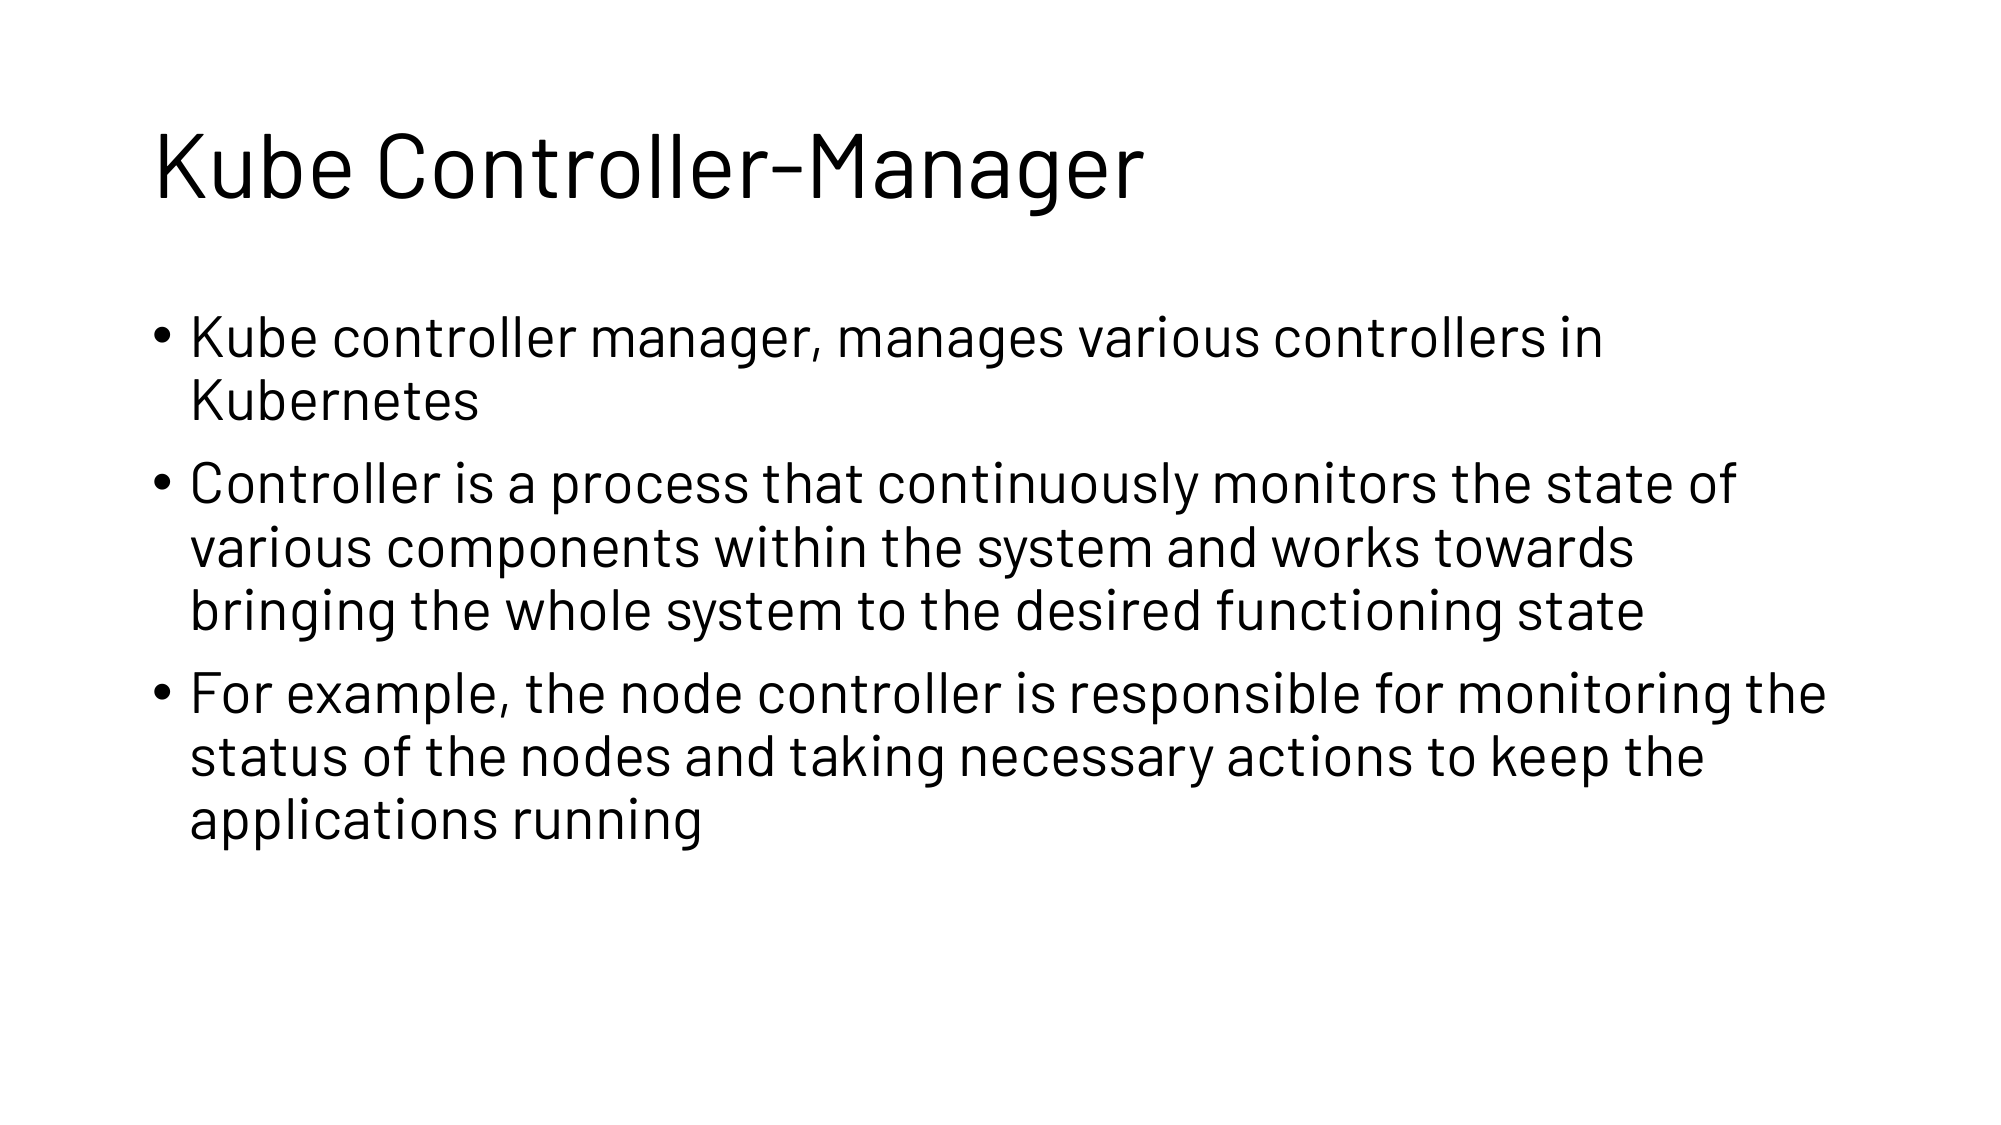

# Kube Controller-Manager
Kube controller manager, manages various controllers in Kubernetes
Controller is a process that continuously monitors the state of various components within the system and works towards bringing the whole system to the desired functioning state
For example, the node controller is responsible for monitoring the status of the nodes and taking necessary actions to keep the applications running